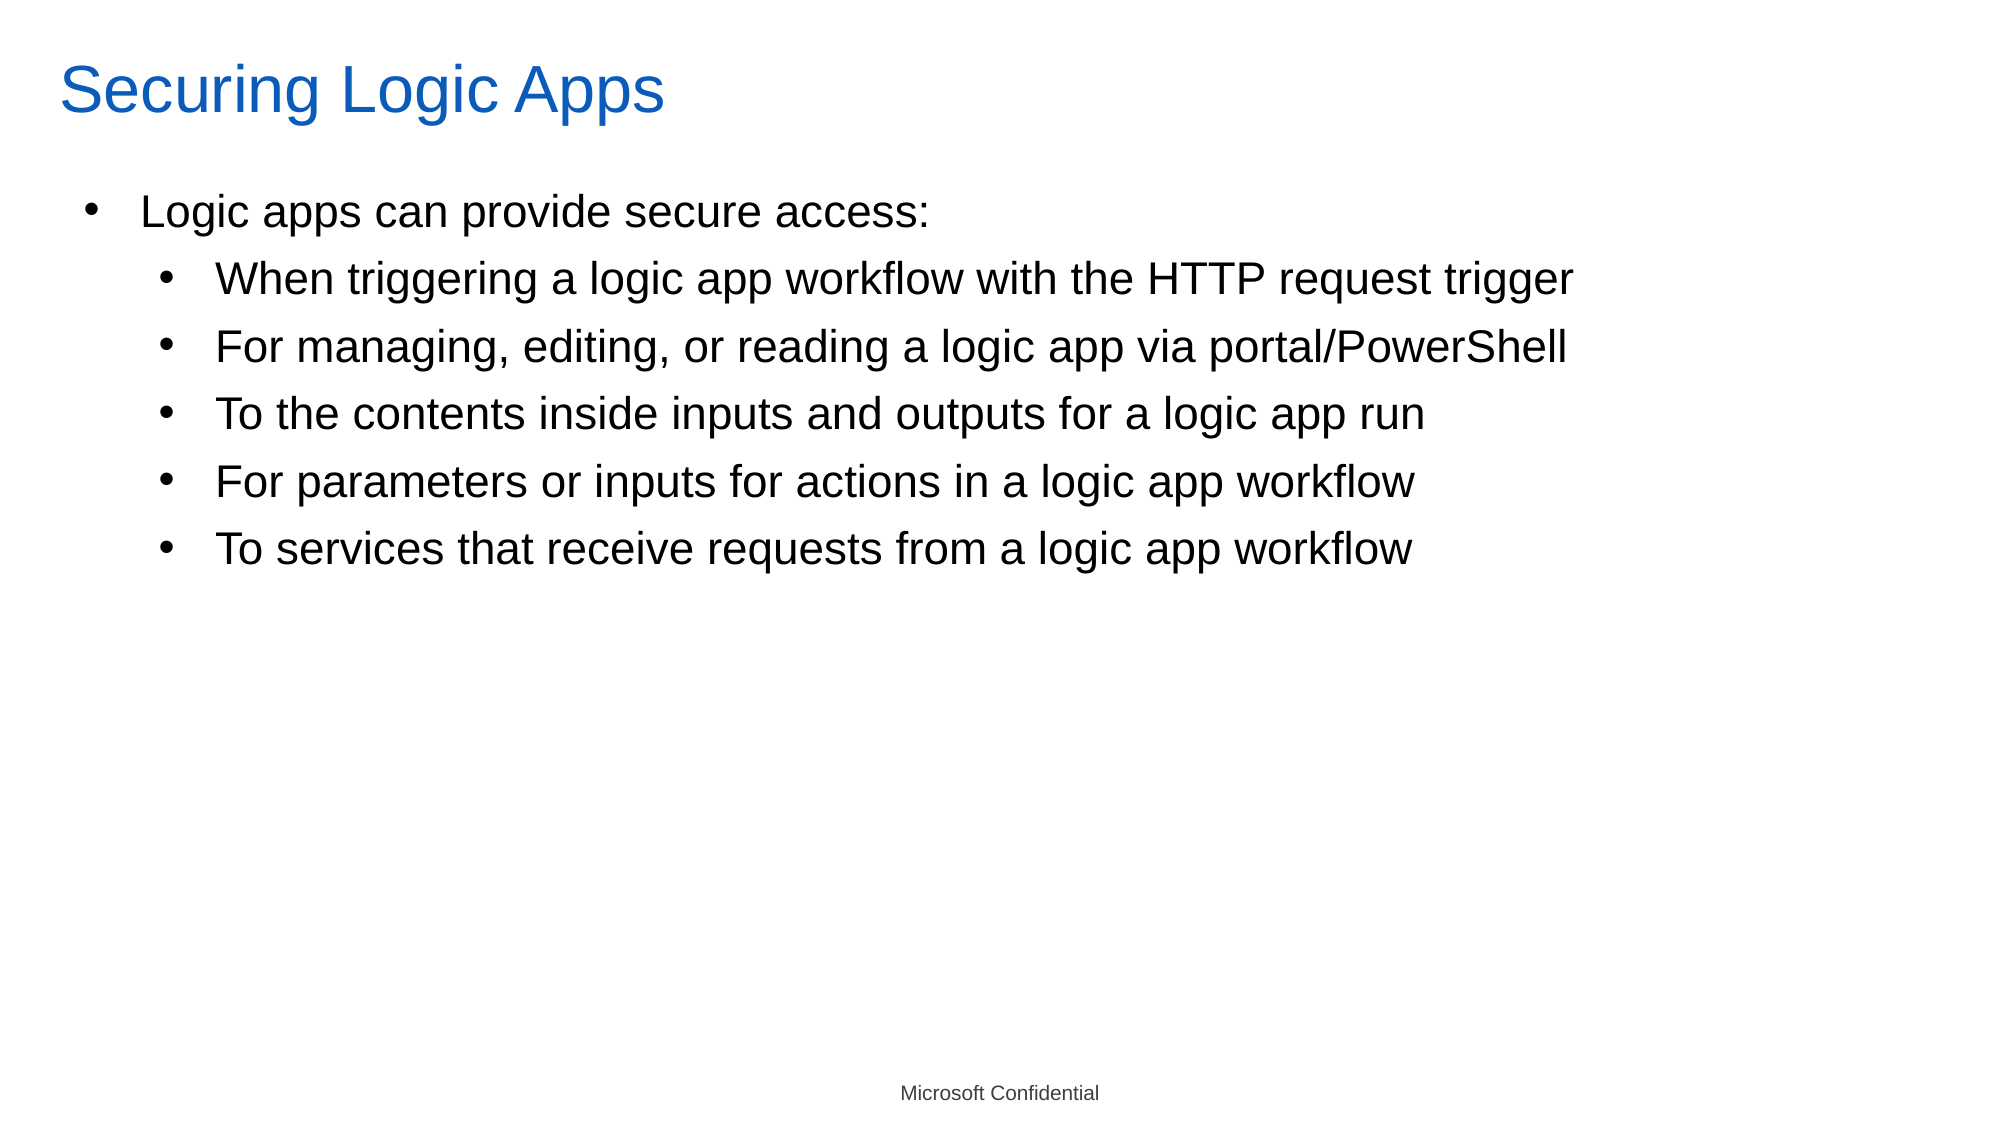

# Securing Logic Apps
Logic apps can provide secure access:
When triggering a logic app workflow with the HTTP request trigger
For managing, editing, or reading a logic app via portal/PowerShell
To the contents inside inputs and outputs for a logic app run
For parameters or inputs for actions in a logic app workflow
To services that receive requests from a logic app workflow